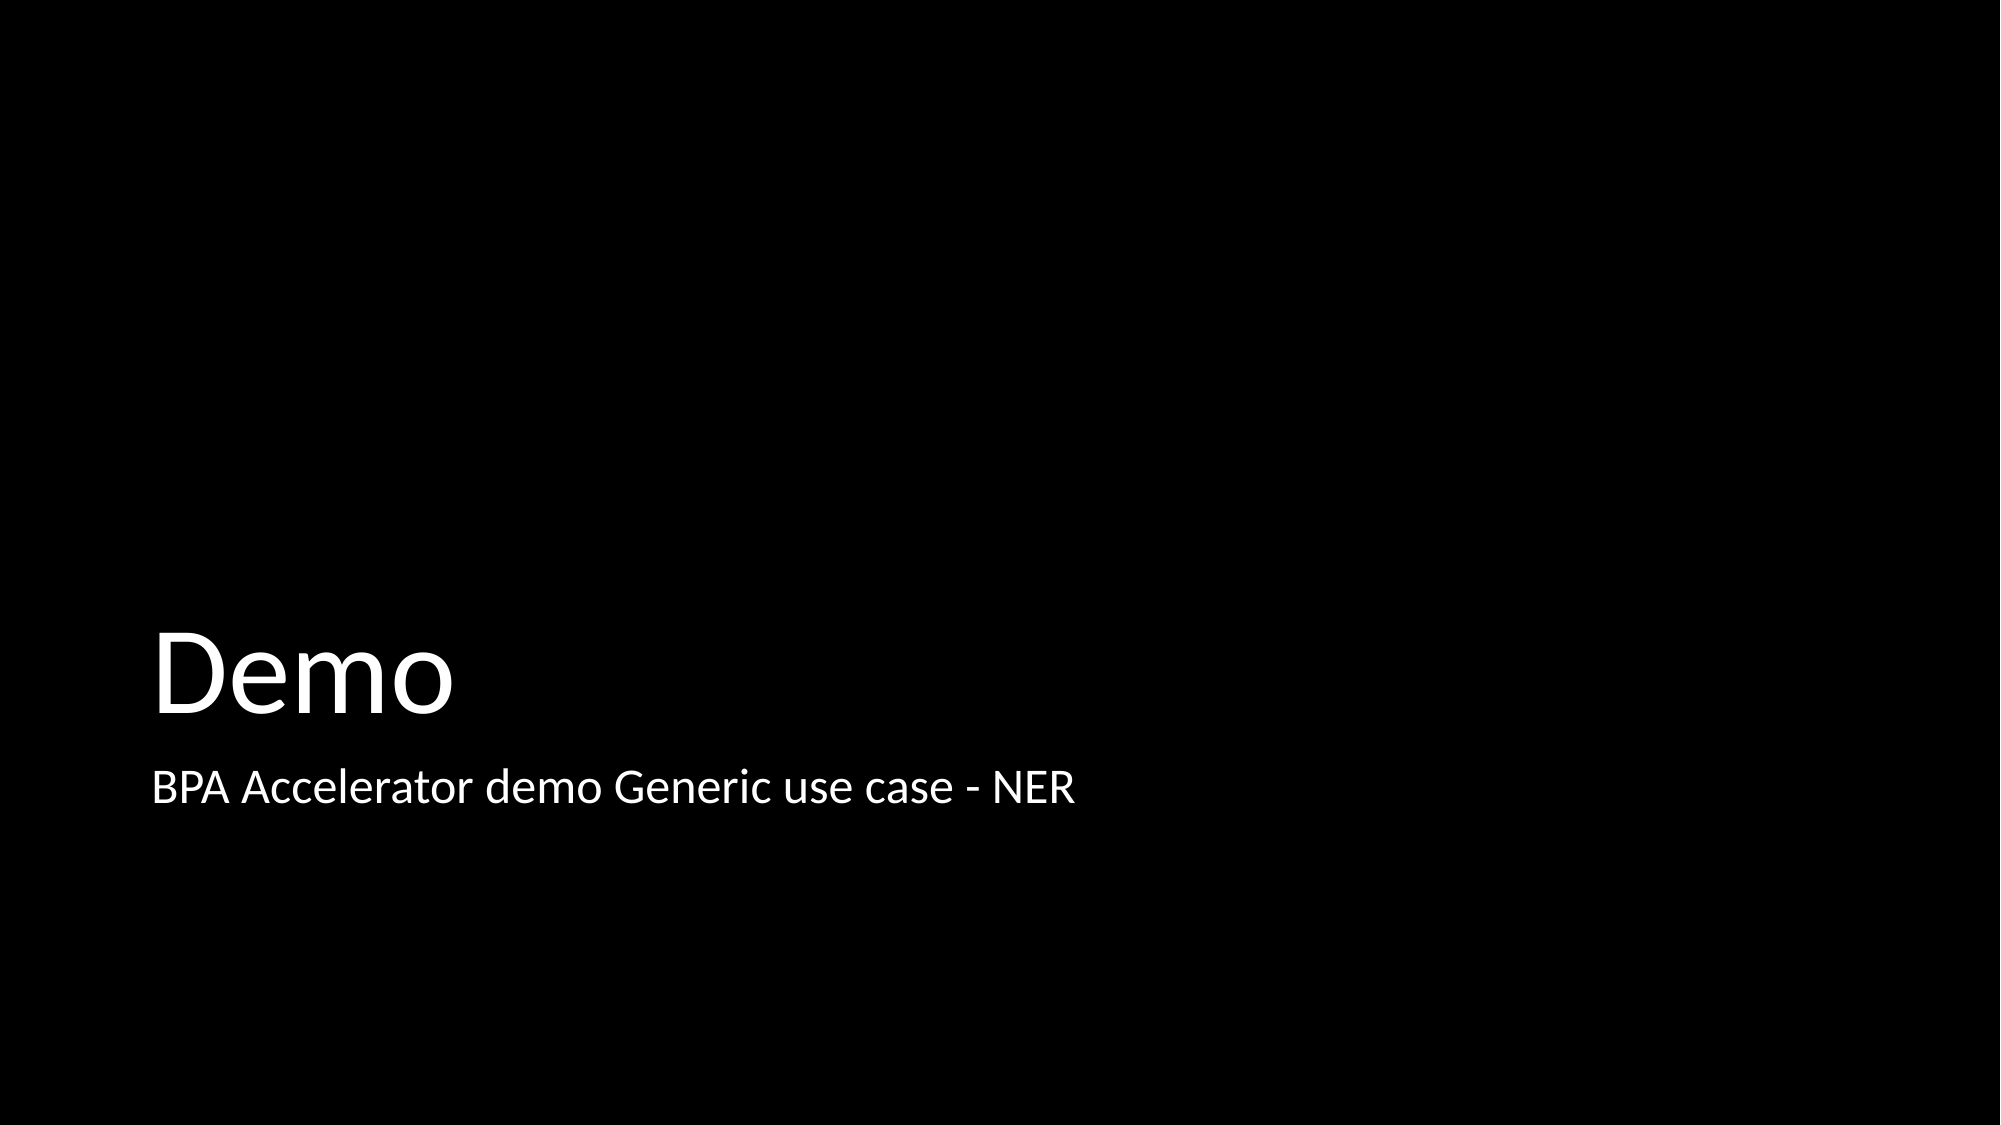

# Demo
BPA Accelerator demo Generic use case - NER